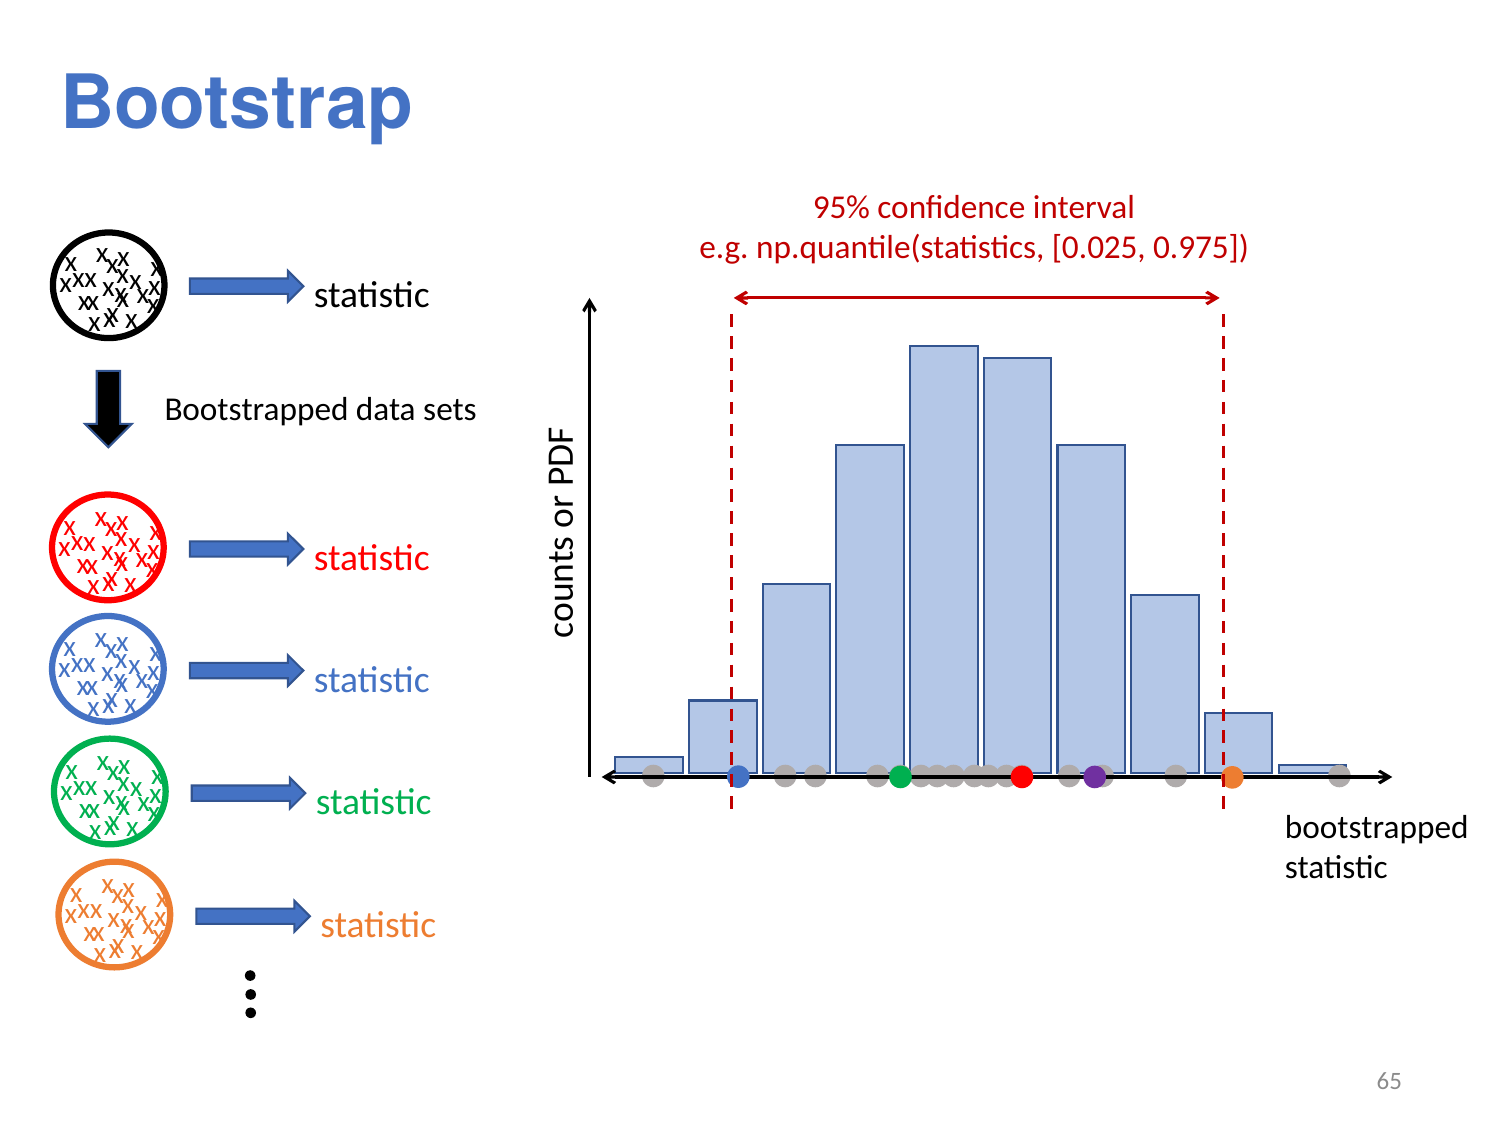

# Bootstrap
95% confidence interval
e.g. np.quantile(statistics, [0.025, 0.975])
x
x

x
x
x
x
x
x
x
x
x
x
x
x
x
x
x
x
x
x
x
x
statistic

Bootstrapped data sets

x
x

x
x
x
x
x
x
x
x
x
x
x
x
x
x
x
x
x
x
x
x
counts or PDF
statistic

x
x

x
x
x
x
x
x
x
x
x
x
x
x
x
x
x
x
x
x
x
x
statistic

x
x

x
x
x
x
x
x
x
x
x
x
x
x
x
x
x
x
x
x
x
x

statistic

bootstrapped statistic
x
x

x
x
x
x
x
x
x
x
x
x
x
x
x
x
x
x
x
x
x
x
statistic

65